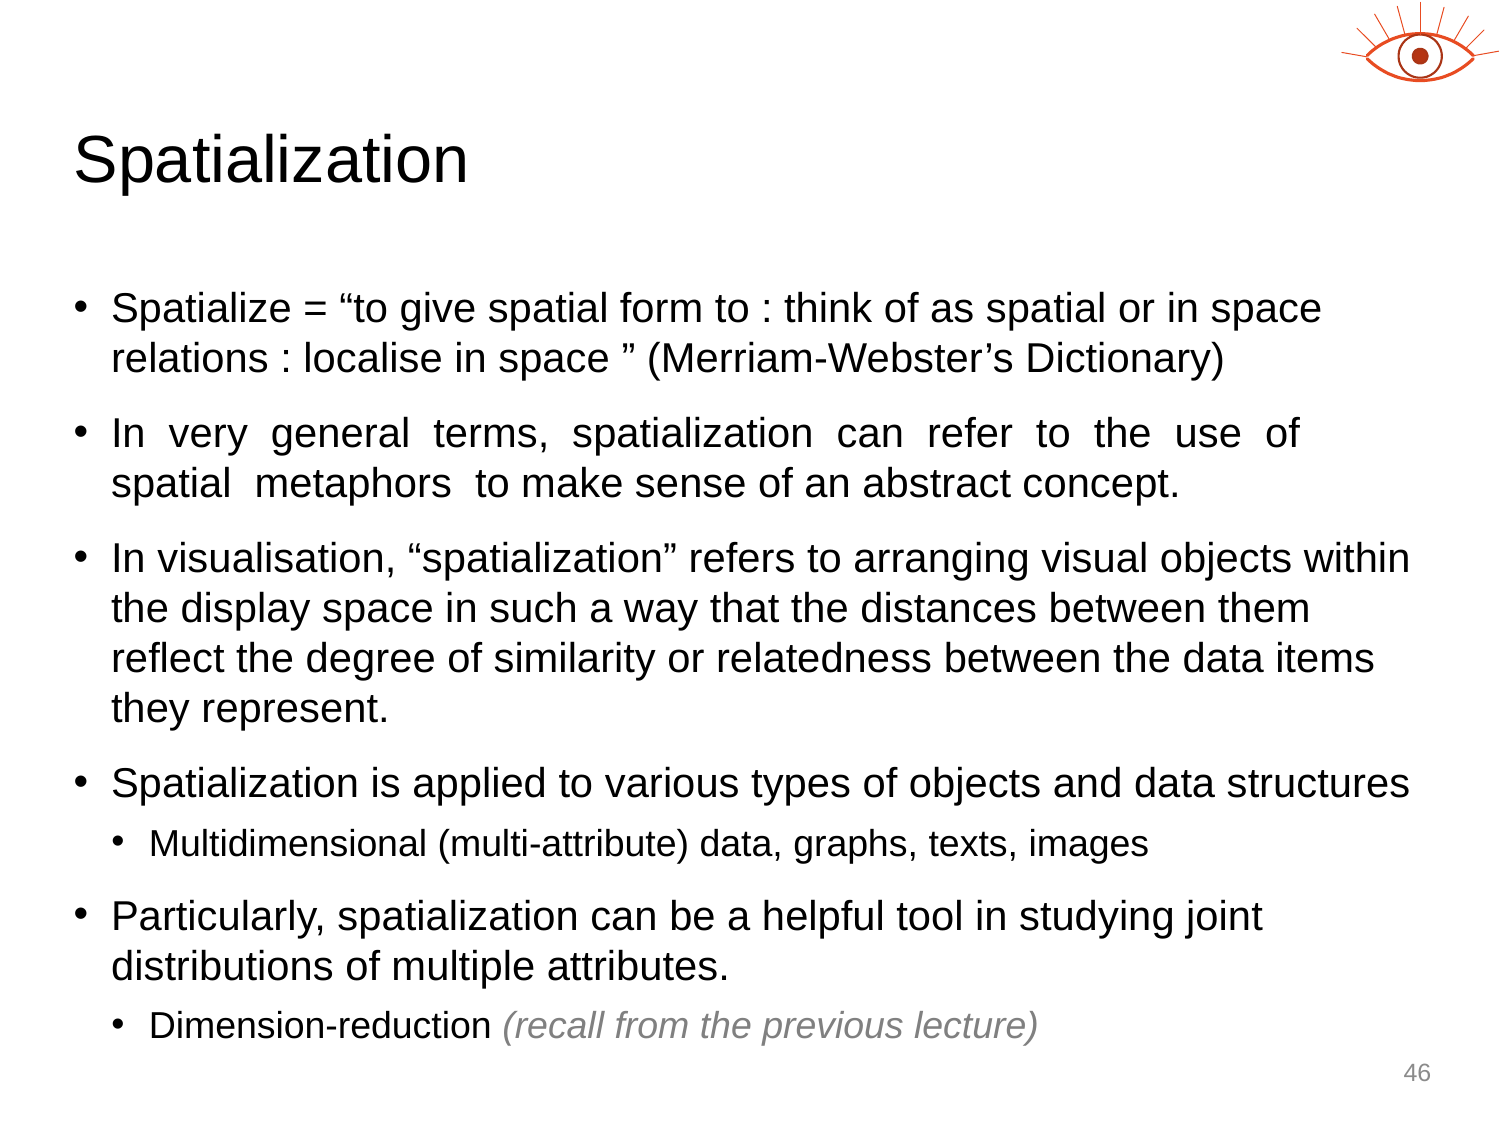

# Spatialization
Spatialize = “to give spatial form to : think of as spatial or in space relations : localise in space ” (Merriam-Webster’s Dictionary)
In  very  general  terms,  spatialization  can  refer  to  the  use  of  spatial  metaphors  to make sense of an abstract concept.
In visualisation, “spatialization” refers to arranging visual objects within the display space in such a way that the distances between them reflect the degree of similarity or relatedness between the data items they represent.
Spatialization is applied to various types of objects and data structures
Multidimensional (multi-attribute) data, graphs, texts, images
Particularly, spatialization can be a helpful tool in studying joint distributions of multiple attributes.
Dimension-reduction (recall from the previous lecture)
46